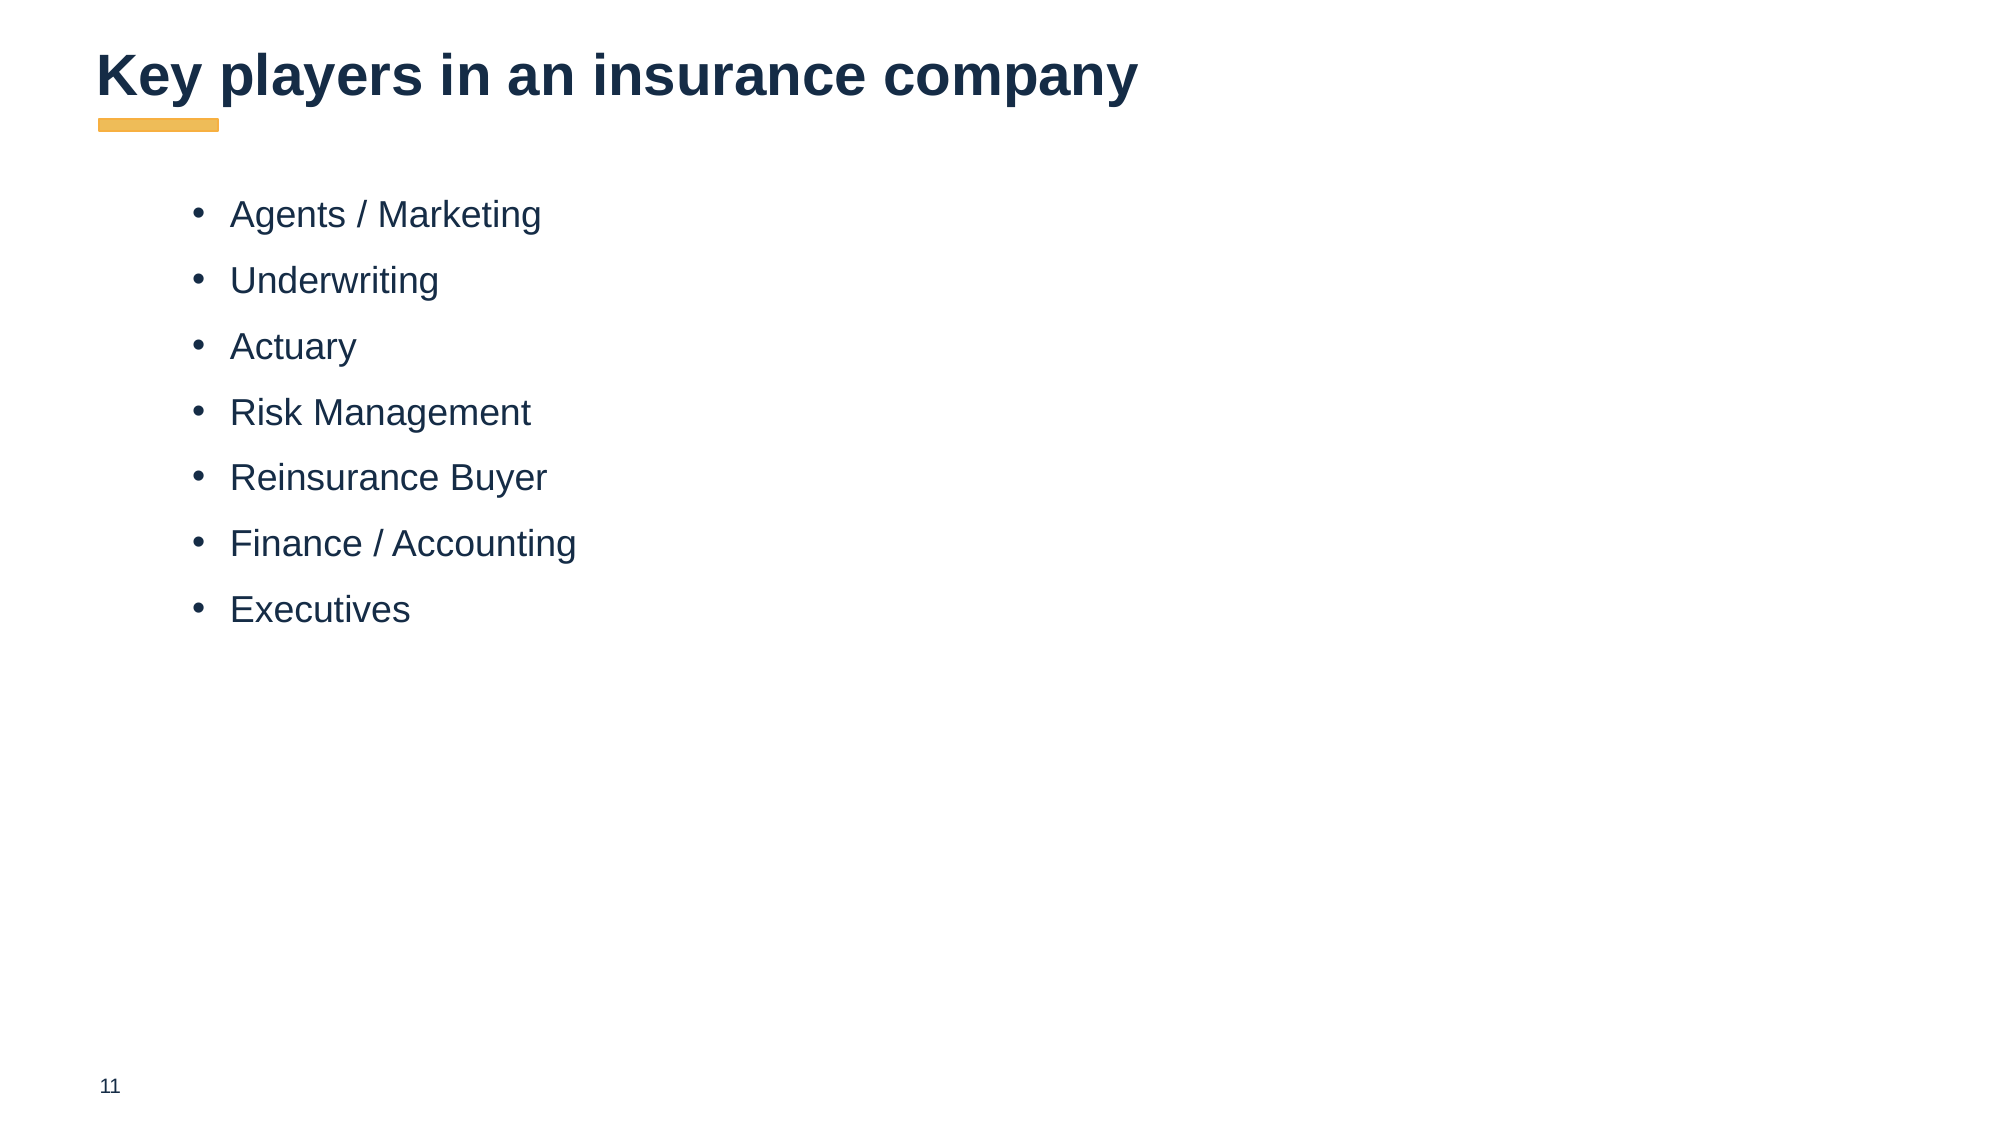

# Key players in an insurance company
Agents / Marketing
Underwriting
Actuary
Risk Management
Reinsurance Buyer
Finance / Accounting
Executives